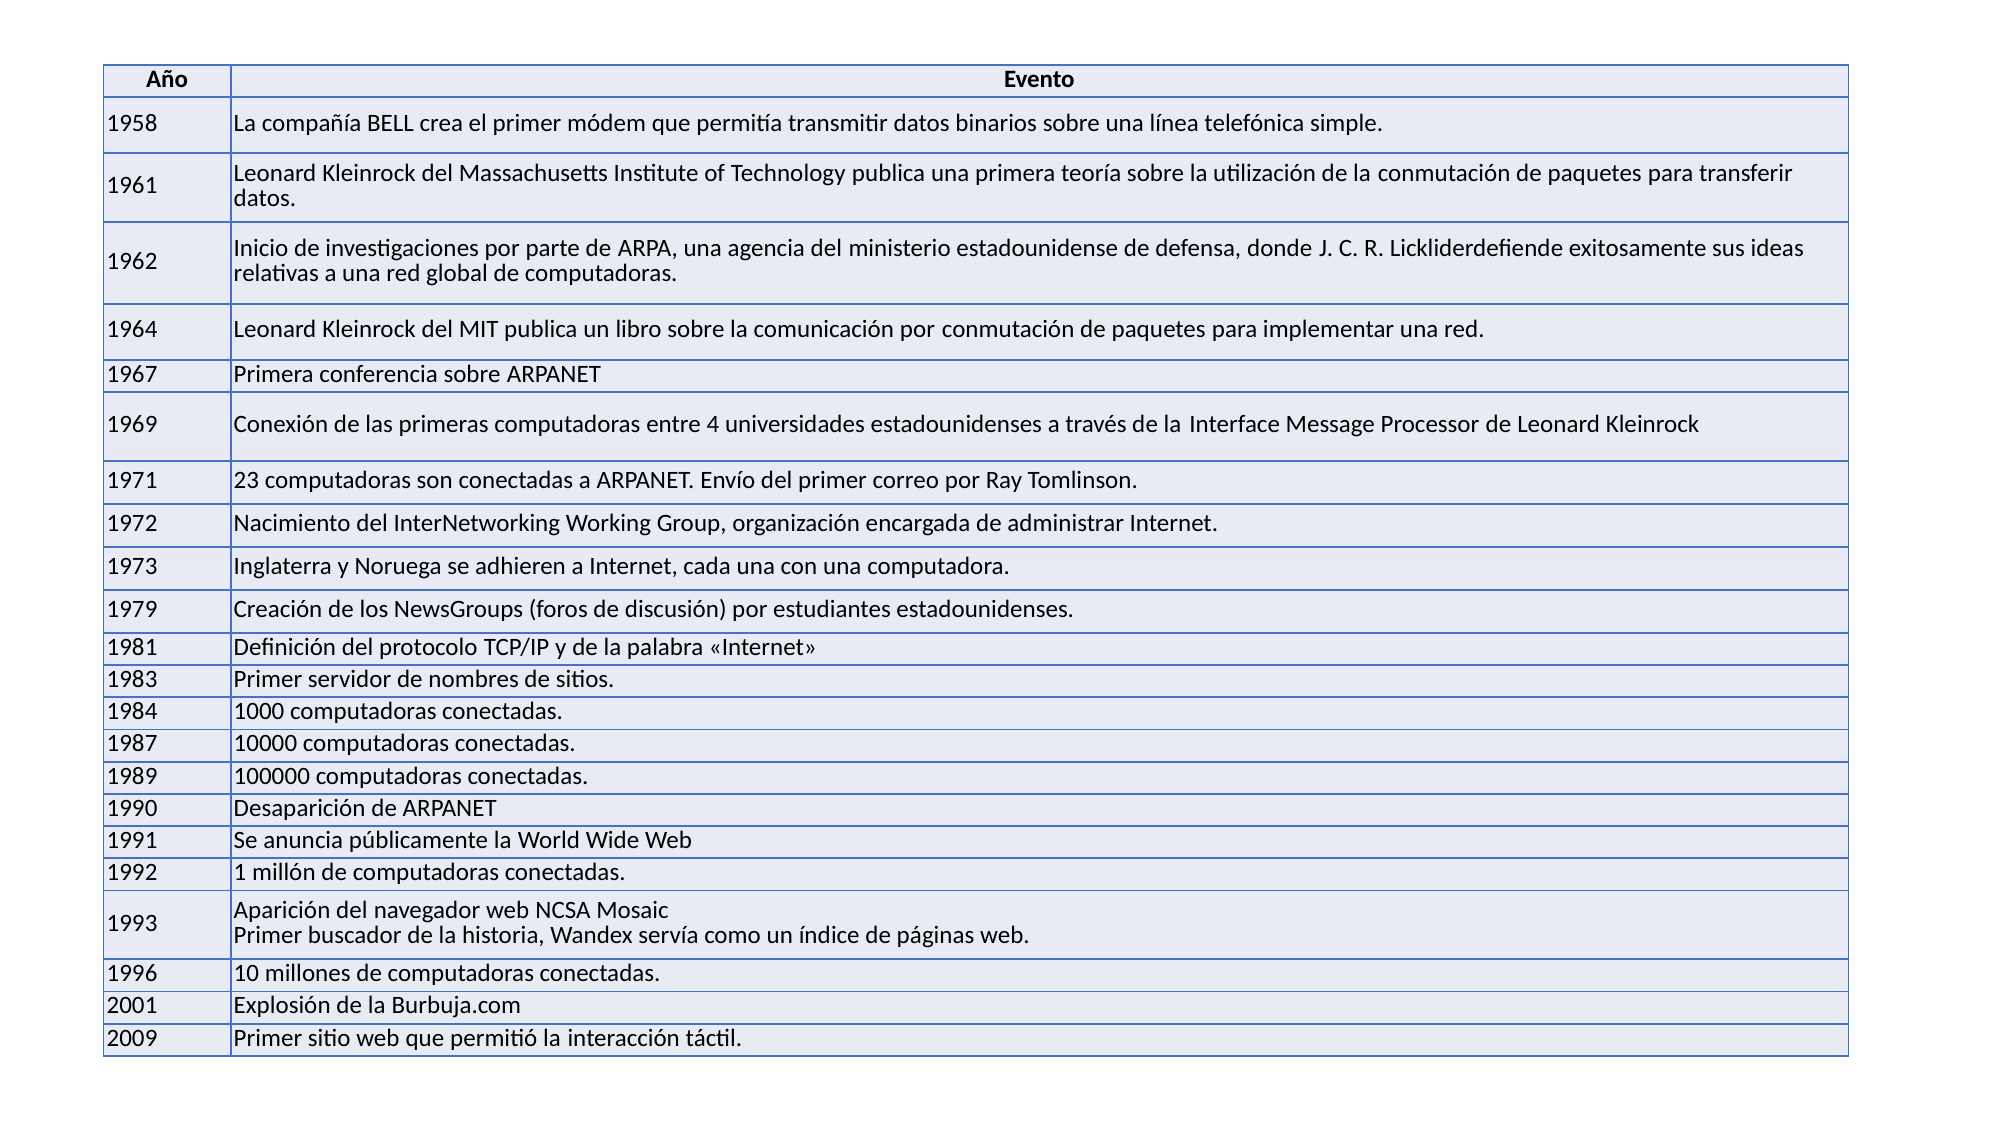

| Año | Evento |
| --- | --- |
| 1958 | La compañía BELL crea el primer módem que permitía transmitir datos binarios sobre una línea telefónica simple. |
| 1961 | Leonard Kleinrock del Massachusetts Institute of Technology publica una primera teoría sobre la utilización de la conmutación de paquetes para transferir datos. |
| 1962 | Inicio de investigaciones por parte de ARPA, una agencia del ministerio estadounidense de defensa, donde J. C. R. Lickliderdefiende exitosamente sus ideas relativas a una red global de computadoras. |
| 1964 | Leonard Kleinrock del MIT publica un libro sobre la comunicación por conmutación de paquetes para implementar una red. |
| 1967 | Primera conferencia sobre ARPANET |
| 1969 | Conexión de las primeras computadoras entre 4 universidades estadounidenses a través de la Interface Message Processor de Leonard Kleinrock |
| 1971 | 23 computadoras son conectadas a ARPANET. Envío del primer correo por Ray Tomlinson. |
| 1972 | Nacimiento del InterNetworking Working Group, organización encargada de administrar Internet. |
| 1973 | Inglaterra y Noruega se adhieren a Internet, cada una con una computadora. |
| 1979 | Creación de los NewsGroups (foros de discusión) por estudiantes estadounidenses. |
| 1981 | Definición del protocolo TCP/IP y de la palabra «Internet» |
| 1983 | Primer servidor de nombres de sitios. |
| 1984 | 1000 computadoras conectadas. |
| 1987 | 10000 computadoras conectadas. |
| 1989 | 100000 computadoras conectadas. |
| 1990 | Desaparición de ARPANET |
| 1991 | Se anuncia públicamente la World Wide Web |
| 1992 | 1 millón de computadoras conectadas. |
| 1993 | Aparición del navegador web NCSA Mosaic Primer buscador de la historia, Wandex servía como un índice de páginas web. |
| 1996 | 10 millones de computadoras conectadas. |
| 2001 | Explosión de la Burbuja.com |
| 2009 | Primer sitio web que permitió la interacción táctil. |